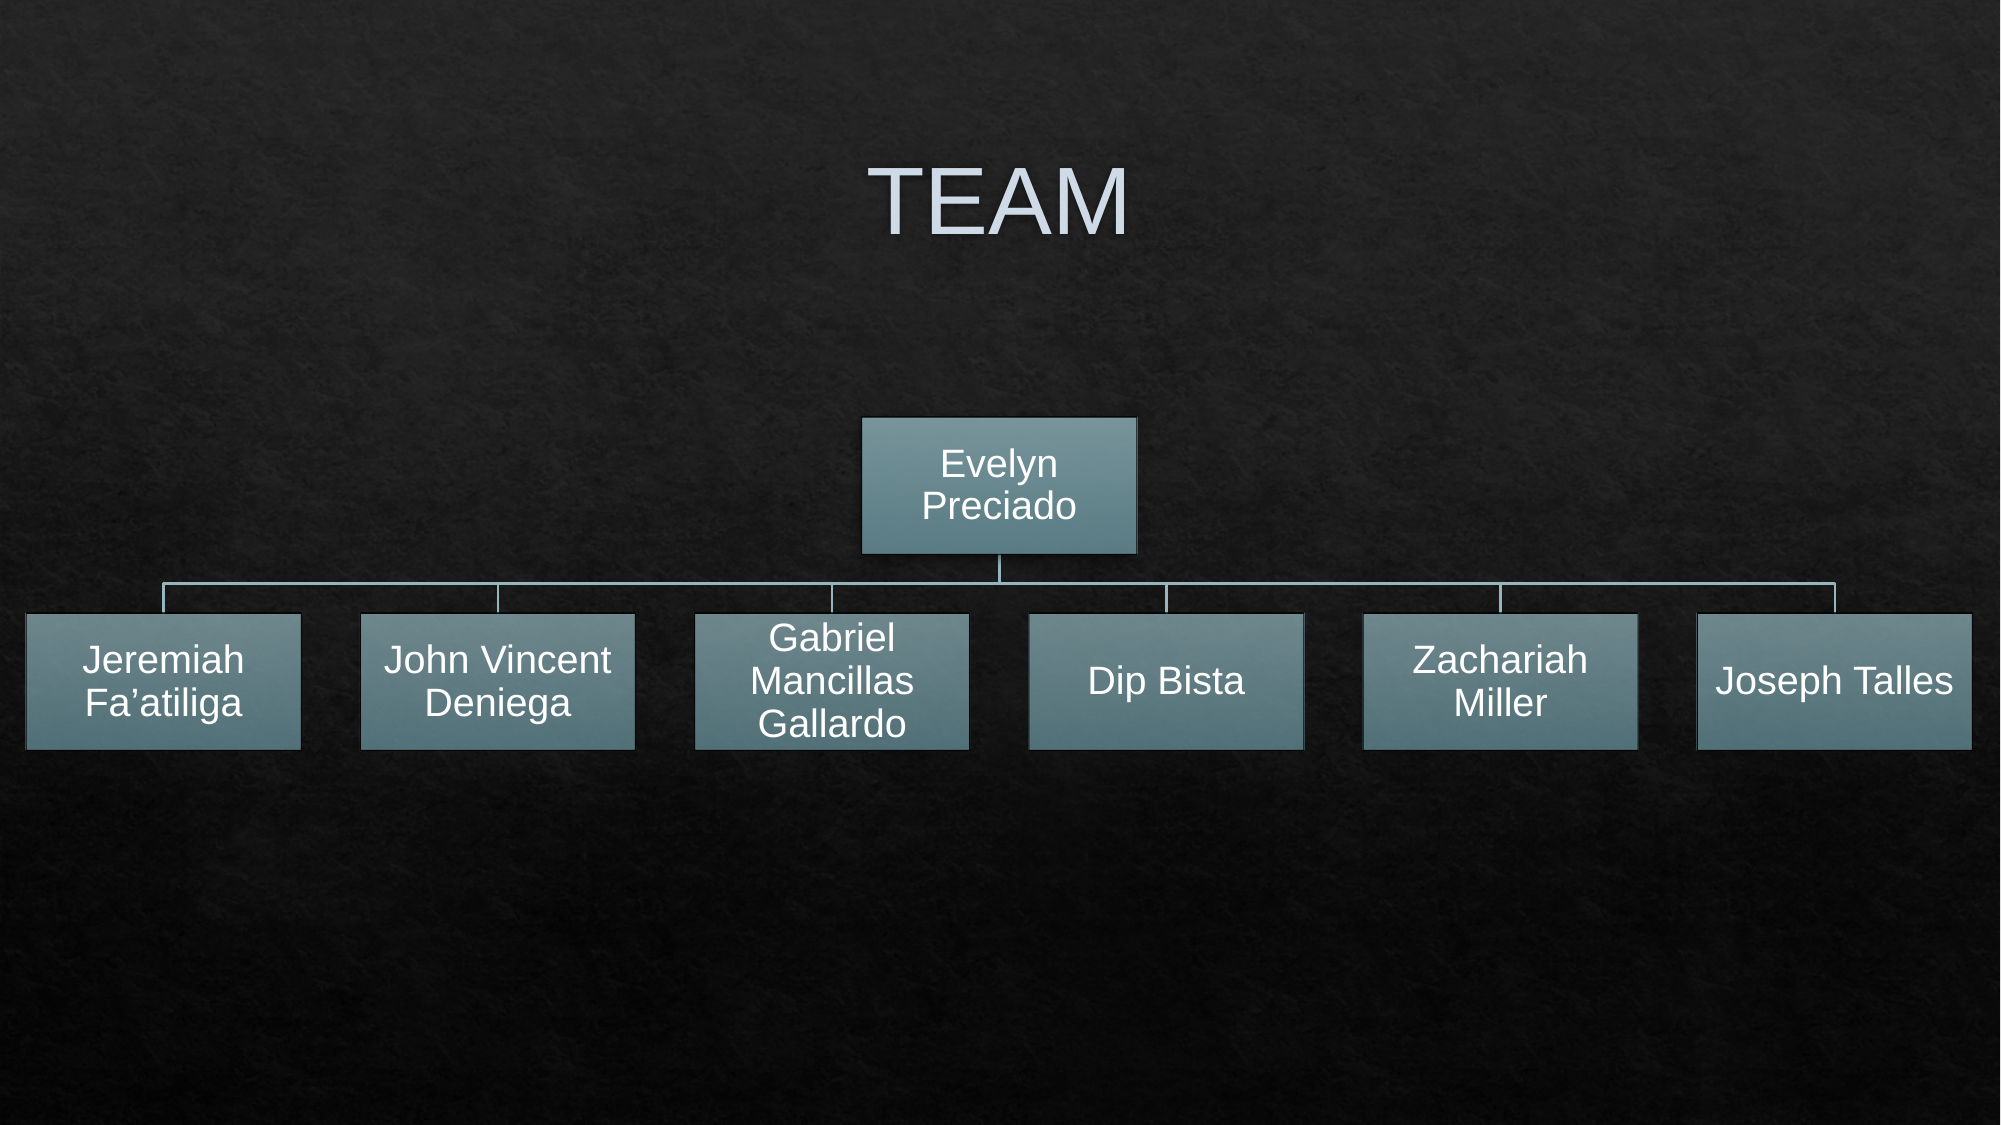

Evelyn Preciado
Jeremiah Fa’atiliga
John Vincent Deniega
Gabriel Mancillas Gallardo
Dip Bista
Zachariah Miller
Joseph Talles
# TEAM